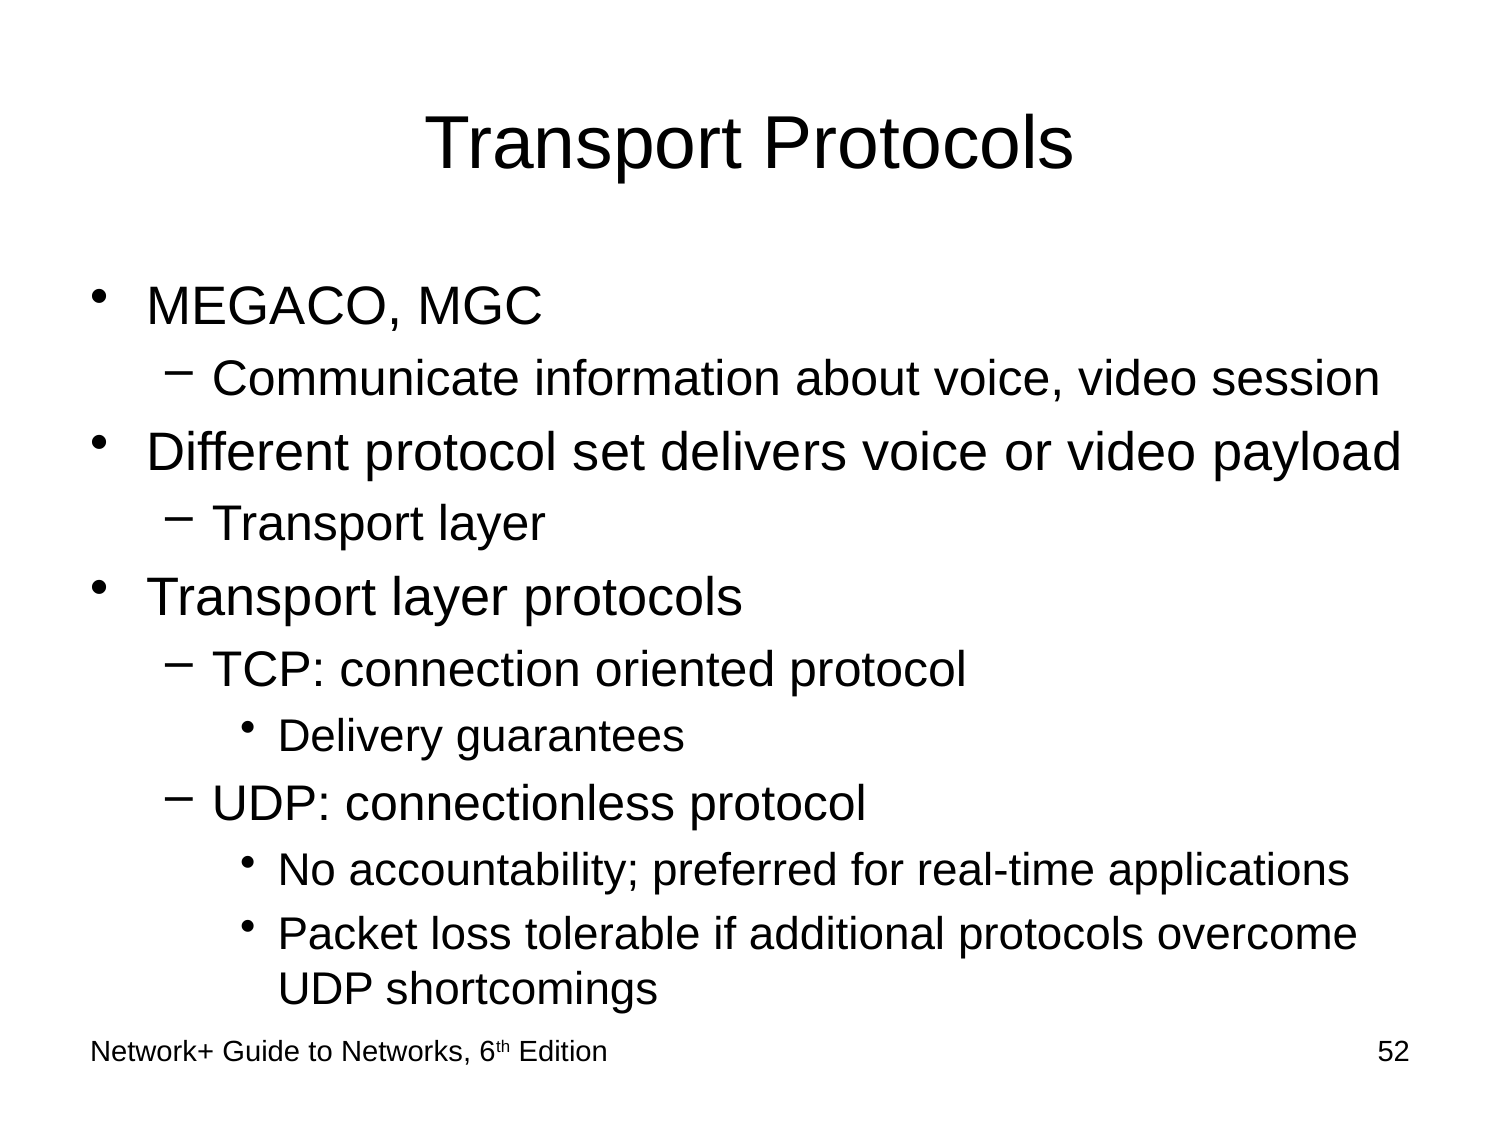

# Transport Protocols
MEGACO, MGC
Communicate information about voice, video session
Different protocol set delivers voice or video payload
Transport layer
Transport layer protocols
TCP: connection oriented protocol
Delivery guarantees
UDP: connectionless protocol
No accountability; preferred for real-time applications
Packet loss tolerable if additional protocols overcome UDP shortcomings
Network+ Guide to Networks, 6th Edition
52